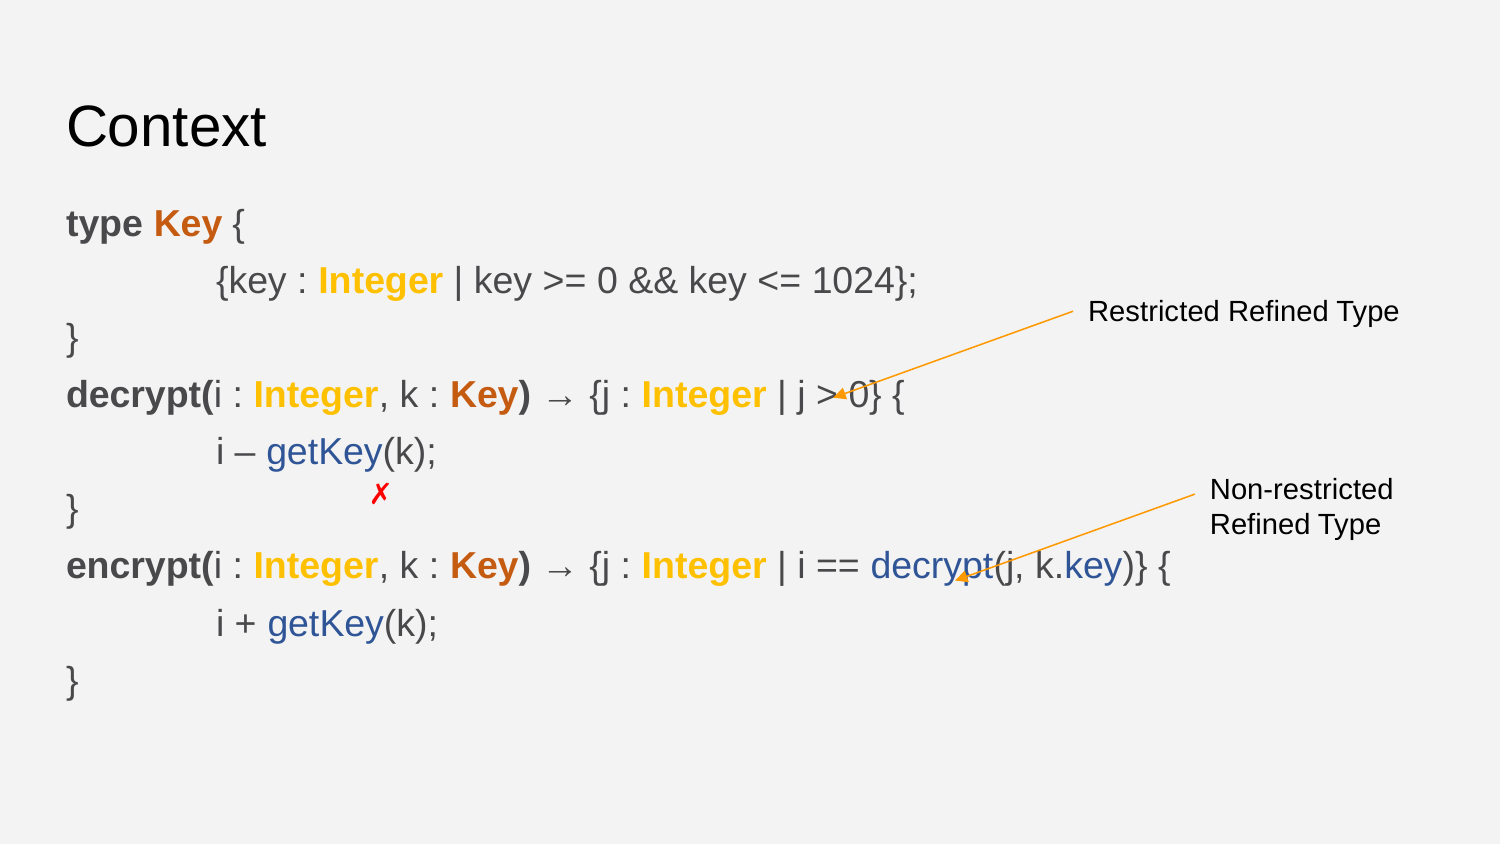

# Context
type Key {
	{key : Integer | key >= 0 && key <= 1024};
}
decrypt(i : Integer, k : Key) → {j : Integer | j > 0} {
    	i – getKey(k);
}
encrypt(i : Integer, k : Key) → {j : Integer | i == decrypt(j, k.key)} {
    	i + getKey(k);
}

Restricted Refined Type
Non-restricted Refined Type
✗